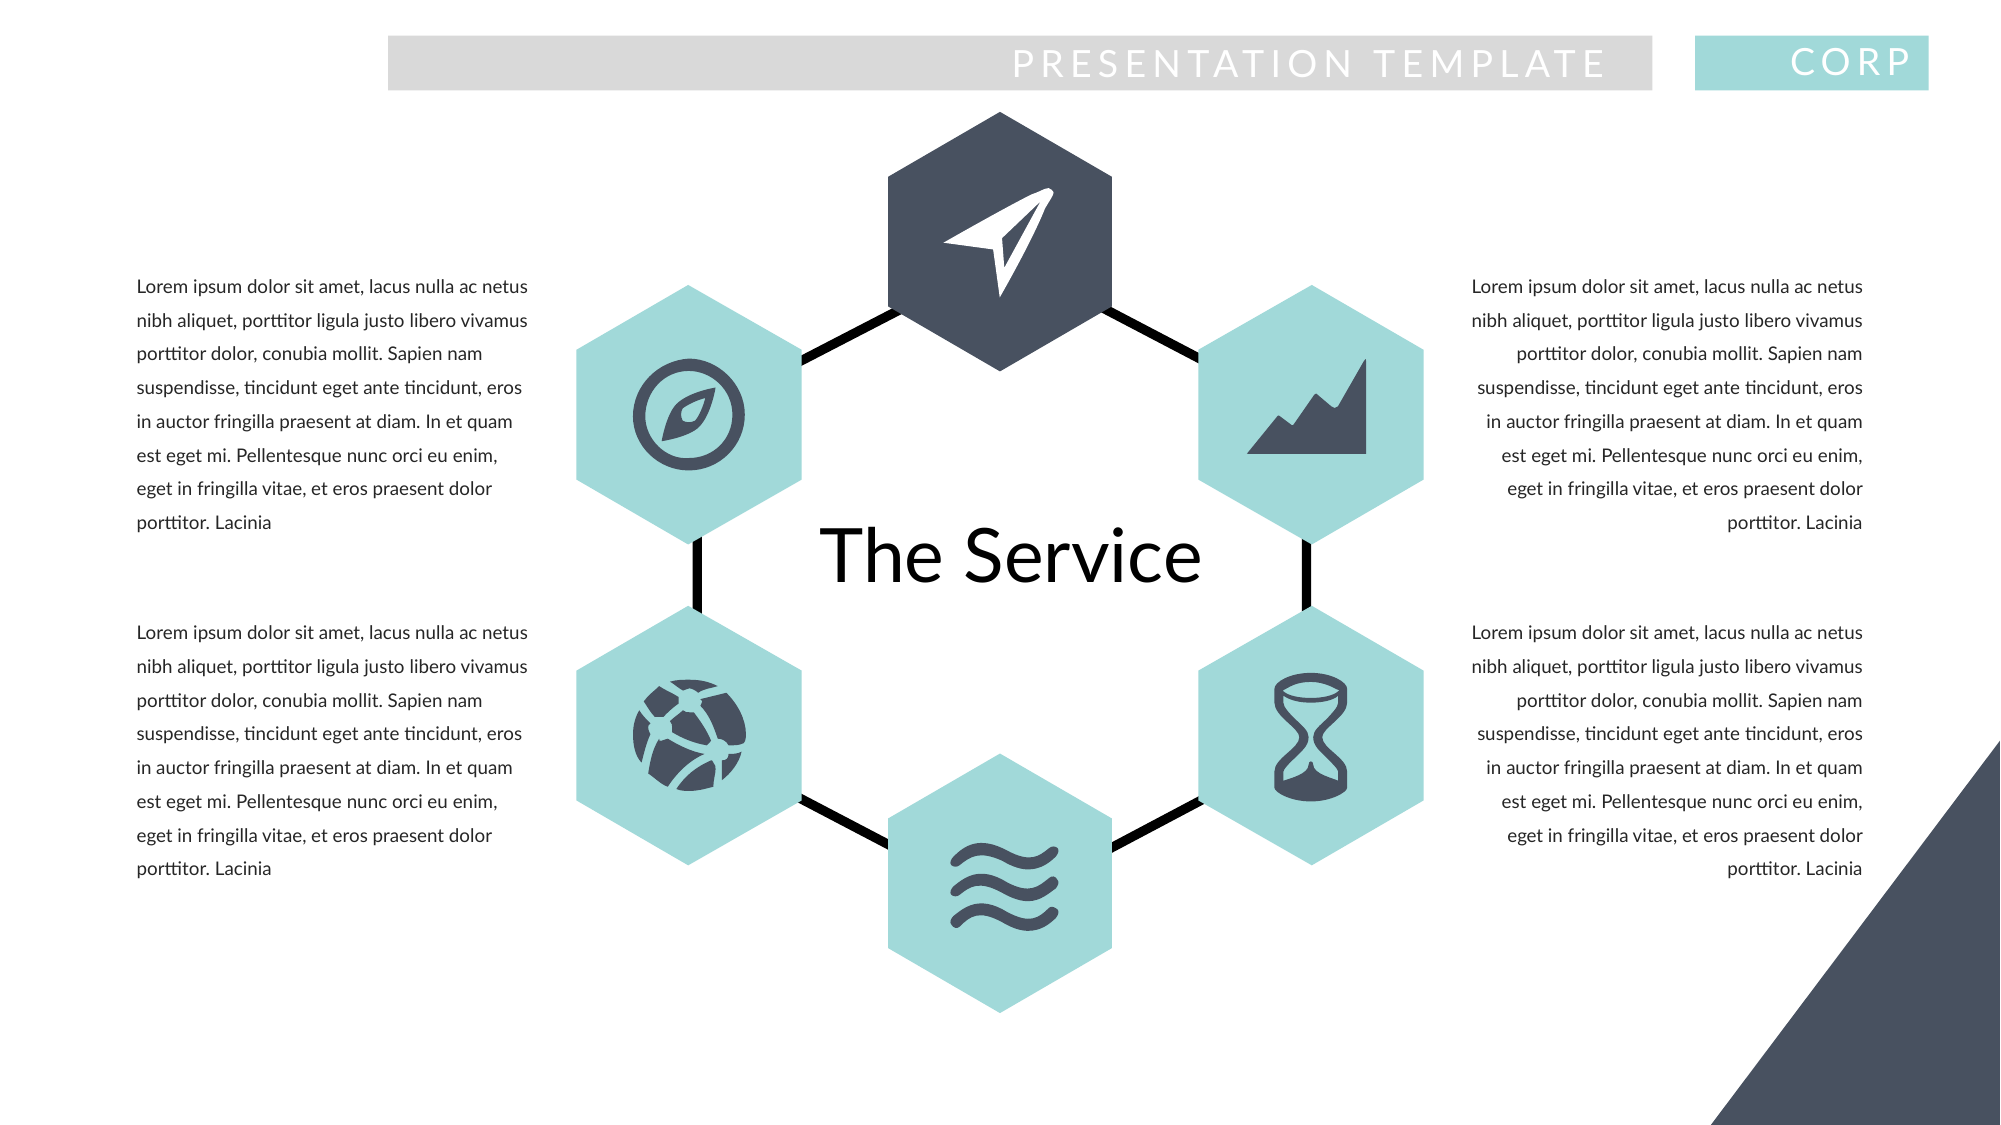

CORP
PRESENTATION TEMPLATE

Lorem ipsum dolor sit amet, lacus nulla ac netus nibh aliquet, porttitor ligula justo libero vivamus porttitor dolor, conubia mollit. Sapien nam suspendisse, tincidunt eget ante tincidunt, eros in auctor fringilla praesent at diam. In et quam est eget mi. Pellentesque nunc orci eu enim, eget in fringilla vitae, et eros praesent dolor porttitor. Lacinia

Lorem ipsum dolor sit amet, lacus nulla ac netus nibh aliquet, porttitor ligula justo libero vivamus porttitor dolor, conubia mollit. Sapien nam suspendisse, tincidunt eget ante tincidunt, eros in auctor fringilla praesent at diam. In et quam est eget mi. Pellentesque nunc orci eu enim, eget in fringilla vitae, et eros praesent dolor porttitor. Lacinia

The Service
Lorem ipsum dolor sit amet, lacus nulla ac netus nibh aliquet, porttitor ligula justo libero vivamus porttitor dolor, conubia mollit. Sapien nam suspendisse, tincidunt eget ante tincidunt, eros in auctor fringilla praesent at diam. In et quam est eget mi. Pellentesque nunc orci eu enim, eget in fringilla vitae, et eros praesent dolor porttitor. Lacinia

Lorem ipsum dolor sit amet, lacus nulla ac netus nibh aliquet, porttitor ligula justo libero vivamus porttitor dolor, conubia mollit. Sapien nam suspendisse, tincidunt eget ante tincidunt, eros in auctor fringilla praesent at diam. In et quam est eget mi. Pellentesque nunc orci eu enim, eget in fringilla vitae, et eros praesent dolor porttitor. Lacinia